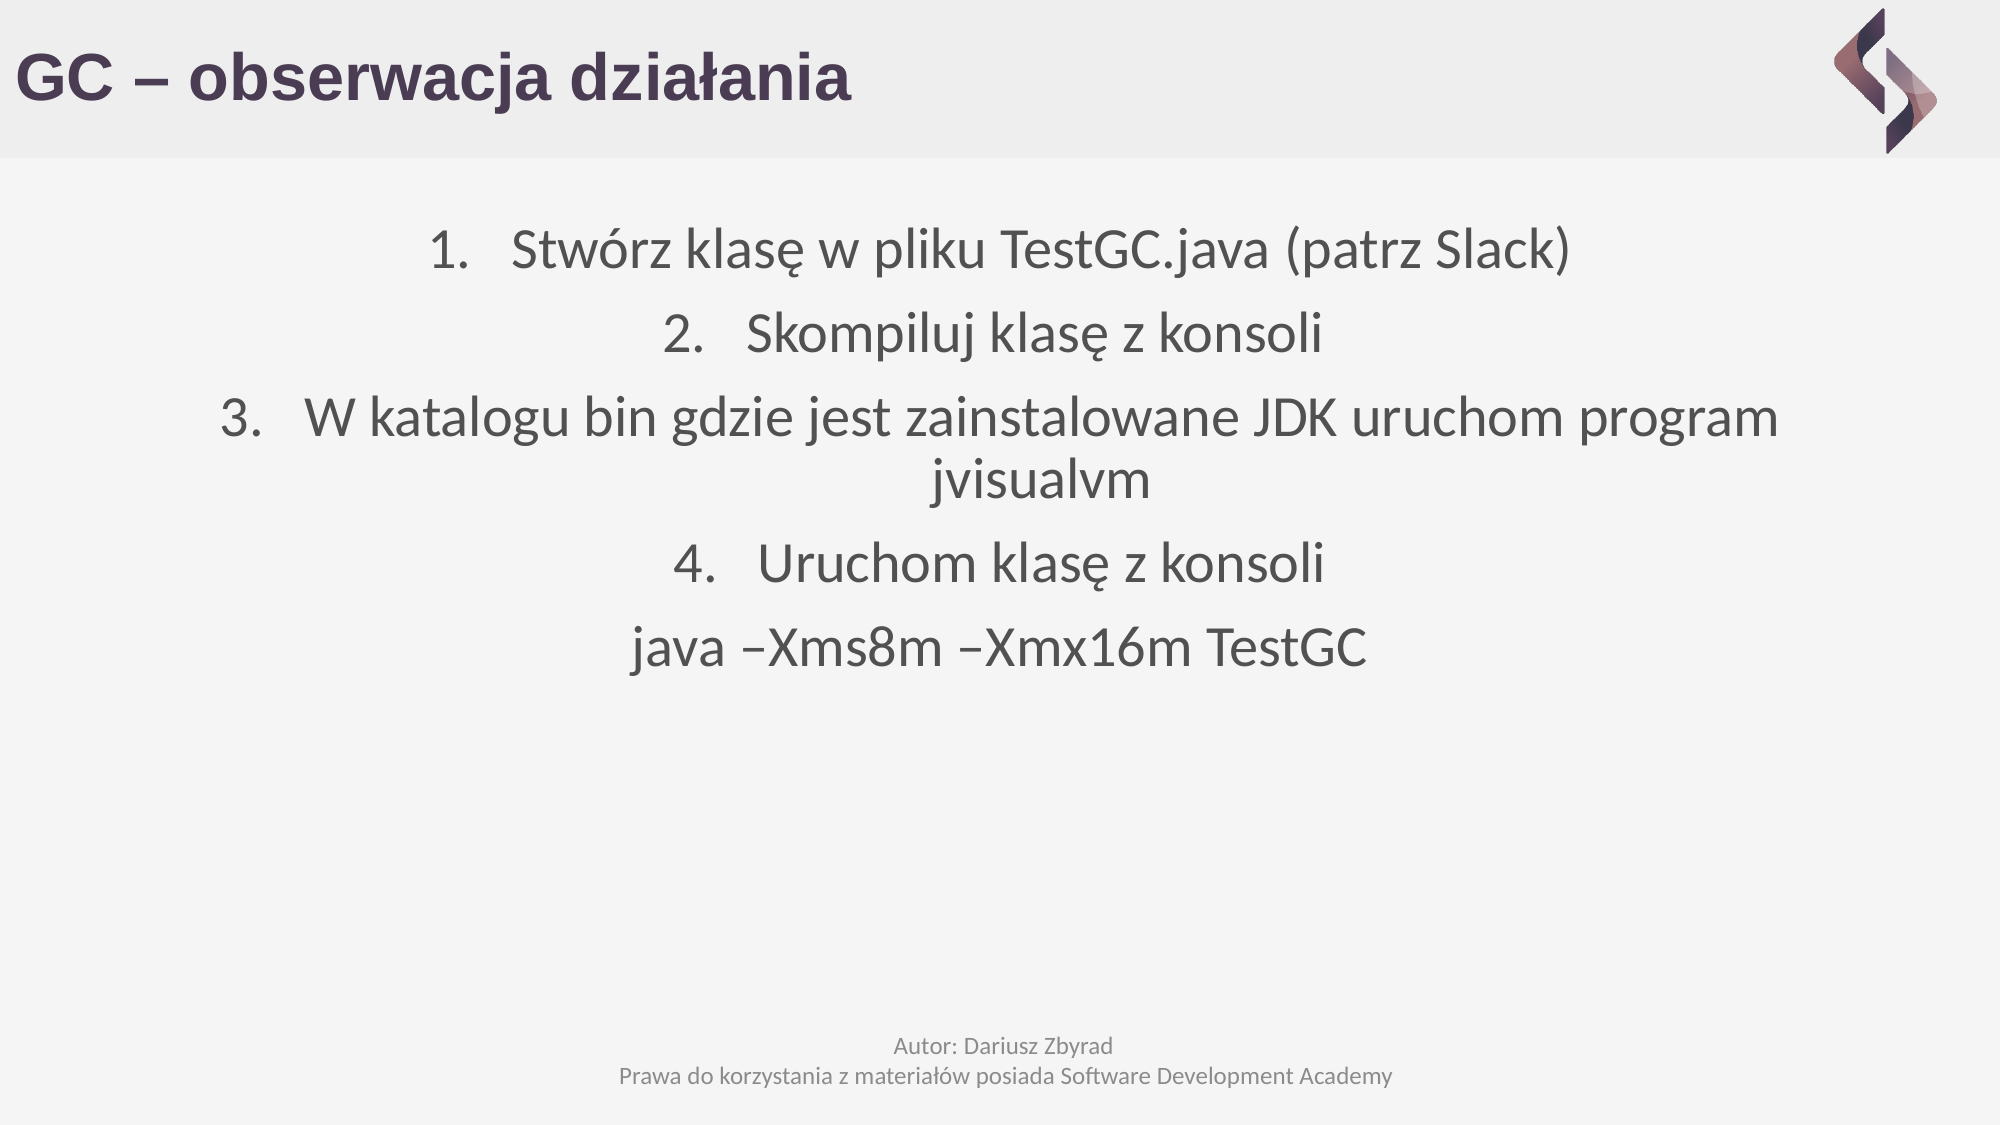

# GC – obserwacja działania
Stwórz klasę w pliku TestGC.java (patrz Slack)
Skompiluj klasę z konsoli
W katalogu bin gdzie jest zainstalowane JDK uruchom program jvisualvm
Uruchom klasę z konsoli
java –Xms8m –Xmx16m TestGC

Autor: Dariusz Zbyrad
Prawa do korzystania z materiałów posiada Software Development Academy